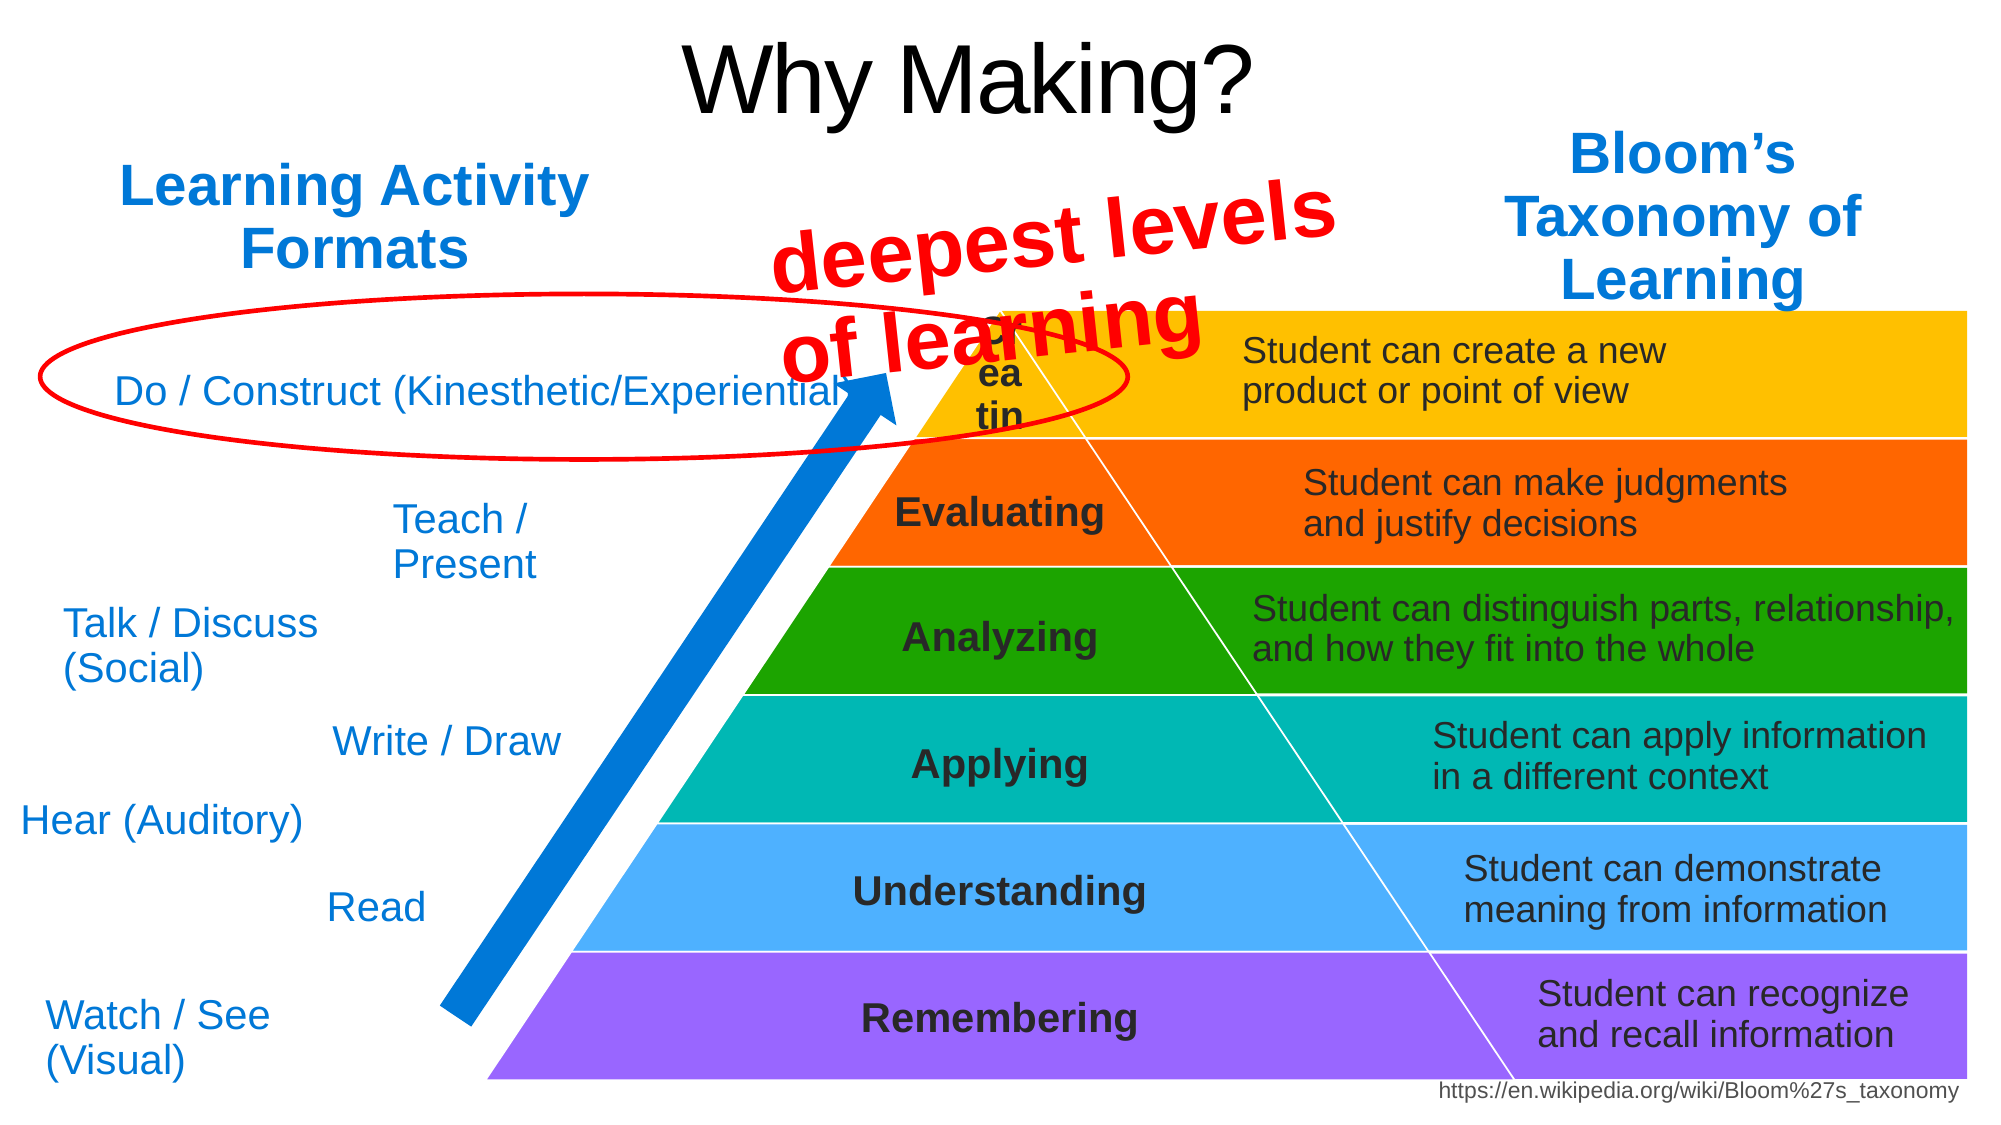

# Why Making?
Bloom’s Taxonomy of Learning
deepest levels of learning

Learning Activity Formats
Student can create a new product or point of view

Creating
Evaluating
Analyzing
Applying
Understanding
Remembering

Do / Construct (Kinesthetic/Experiential)
Student can make judgments and justify decisions

Teach / Present
Student can distinguish parts, relationship, and how they fit into the whole

Talk / Discuss (Social)
Student can apply information in a different context

Write / Draw
Hear (Auditory)
Student can demonstrate meaning from information

Read
Student can recognize and recall information

Watch / See (Visual)
https://en.wikipedia.org/wiki/Bloom%27s_taxonomy